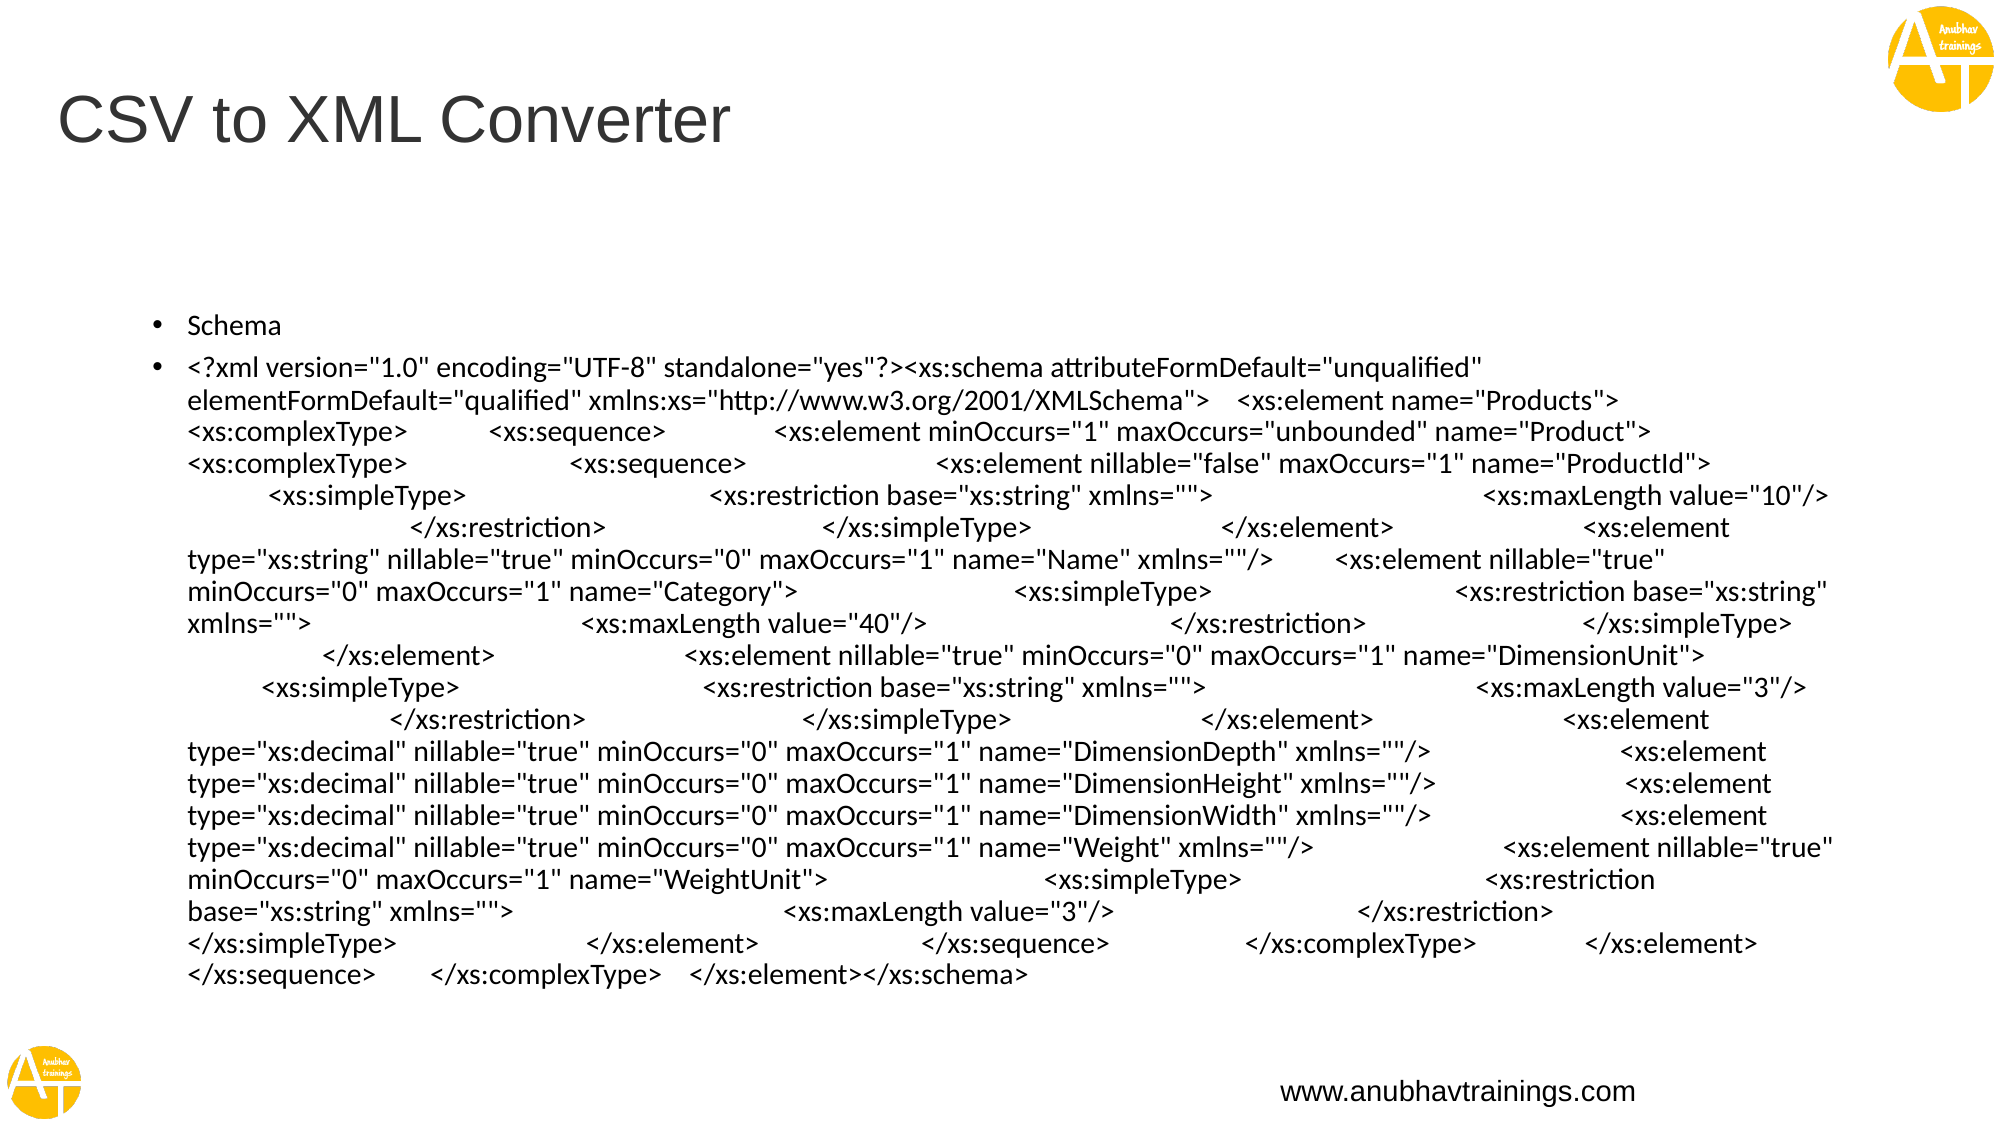

# CSV to XML Converter
Schema
<?xml version="1.0" encoding="UTF-8" standalone="yes"?><xs:schema attributeFormDefault="unqualified" elementFormDefault="qualified" xmlns:xs="http://www.w3.org/2001/XMLSchema">    <xs:element name="Products">        <xs:complexType>            <xs:sequence>                <xs:element minOccurs="1" maxOccurs="unbounded" name="Product">                    <xs:complexType>                        <xs:sequence>                            <xs:element nillable="false" maxOccurs="1" name="ProductId">                                <xs:simpleType>                                    <xs:restriction base="xs:string" xmlns="">                                        <xs:maxLength value="10"/>                                    </xs:restriction>                                </xs:simpleType>                            </xs:element>                            <xs:element type="xs:string" nillable="true" minOccurs="0" maxOccurs="1" name="Name" xmlns=""/>							<xs:element nillable="true" minOccurs="0" maxOccurs="1" name="Category">                                <xs:simpleType>                                    <xs:restriction base="xs:string" xmlns="">                                        <xs:maxLength value="40"/>                                    </xs:restriction>                                </xs:simpleType>                            </xs:element>                            <xs:element nillable="true" minOccurs="0" maxOccurs="1" name="DimensionUnit">                                <xs:simpleType>                                    <xs:restriction base="xs:string" xmlns="">                                        <xs:maxLength value="3"/>                                    </xs:restriction>                                </xs:simpleType>                            </xs:element>                            <xs:element type="xs:decimal" nillable="true" minOccurs="0" maxOccurs="1" name="DimensionDepth" xmlns=""/>                            <xs:element type="xs:decimal" nillable="true" minOccurs="0" maxOccurs="1" name="DimensionHeight" xmlns=""/>                            <xs:element type="xs:decimal" nillable="true" minOccurs="0" maxOccurs="1" name="DimensionWidth" xmlns=""/>                            <xs:element type="xs:decimal" nillable="true" minOccurs="0" maxOccurs="1" name="Weight" xmlns=""/>                            <xs:element nillable="true" minOccurs="0" maxOccurs="1" name="WeightUnit">                                <xs:simpleType>                                    <xs:restriction base="xs:string" xmlns="">                                        <xs:maxLength value="3"/>                                    </xs:restriction>                                </xs:simpleType>                            </xs:element>                        </xs:sequence>                    </xs:complexType>                </xs:element>            </xs:sequence>        </xs:complexType>    </xs:element></xs:schema>